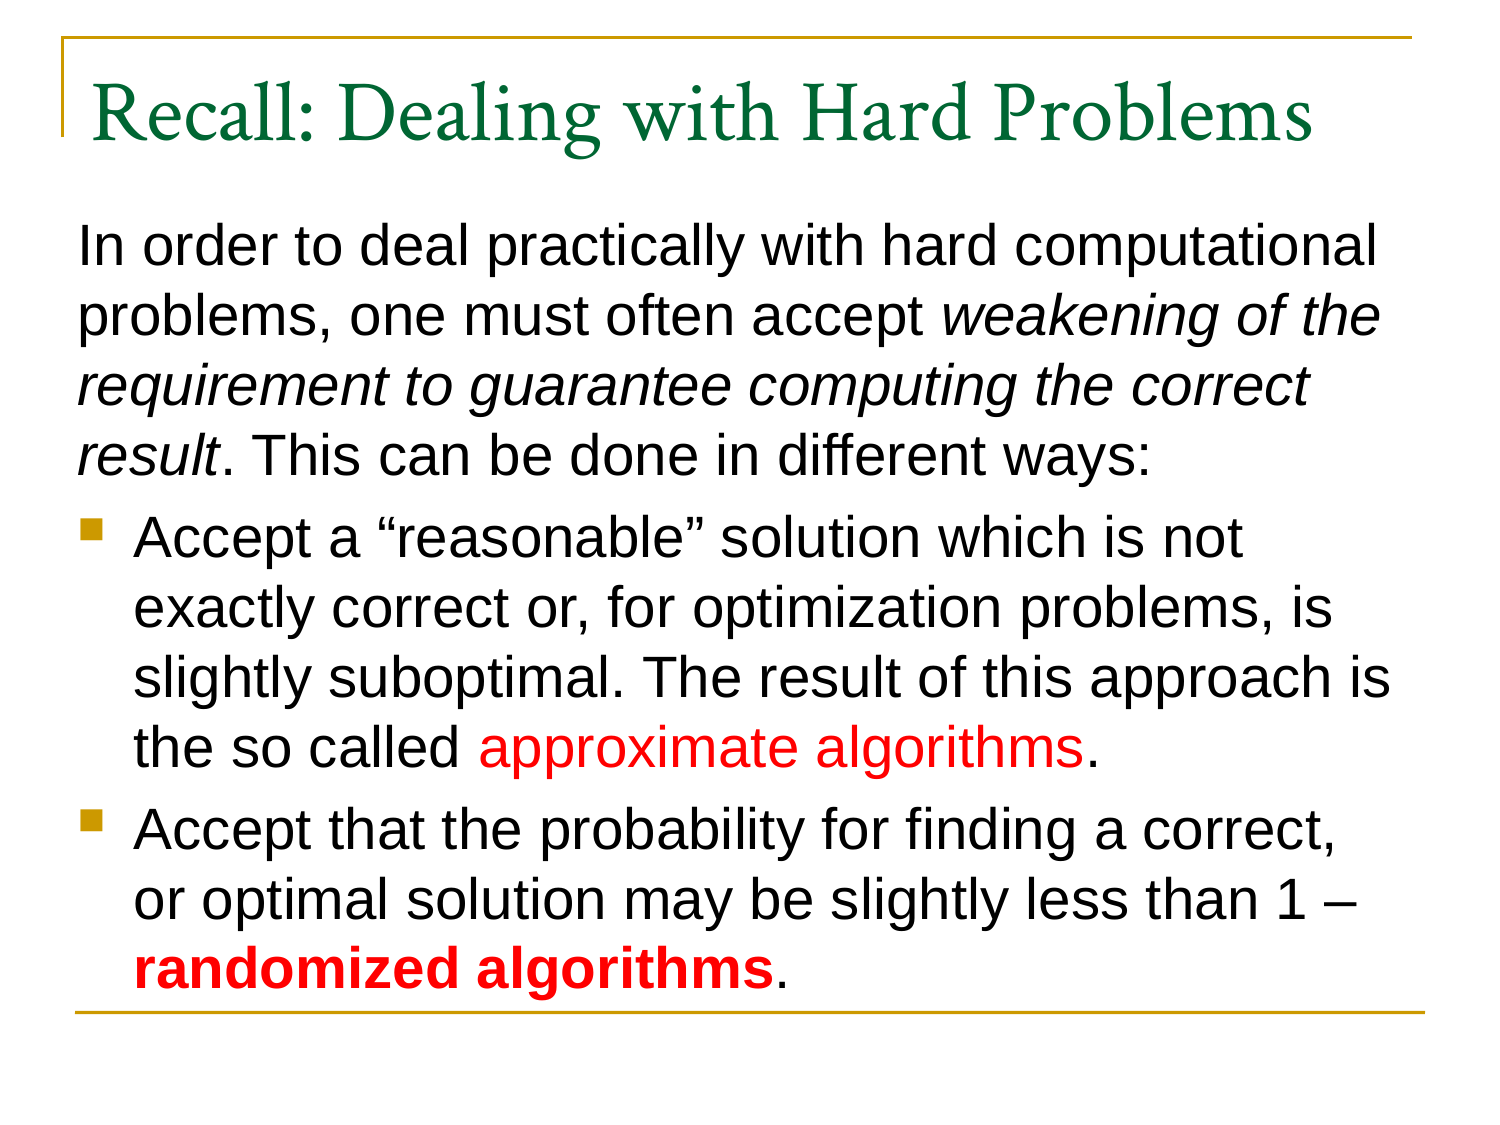

# Recall: Dealing with Hard Problems
In order to deal practically with hard computational problems, one must often accept weakening of the requirement to guarantee computing the correct result. This can be done in different ways:
Accept a “reasonable” solution which is not exactly correct or, for optimization problems, is slightly suboptimal. The result of this approach is the so called approximate algorithms.
Accept that the probability for finding a correct, or optimal solution may be slightly less than 1 – randomized algorithms.